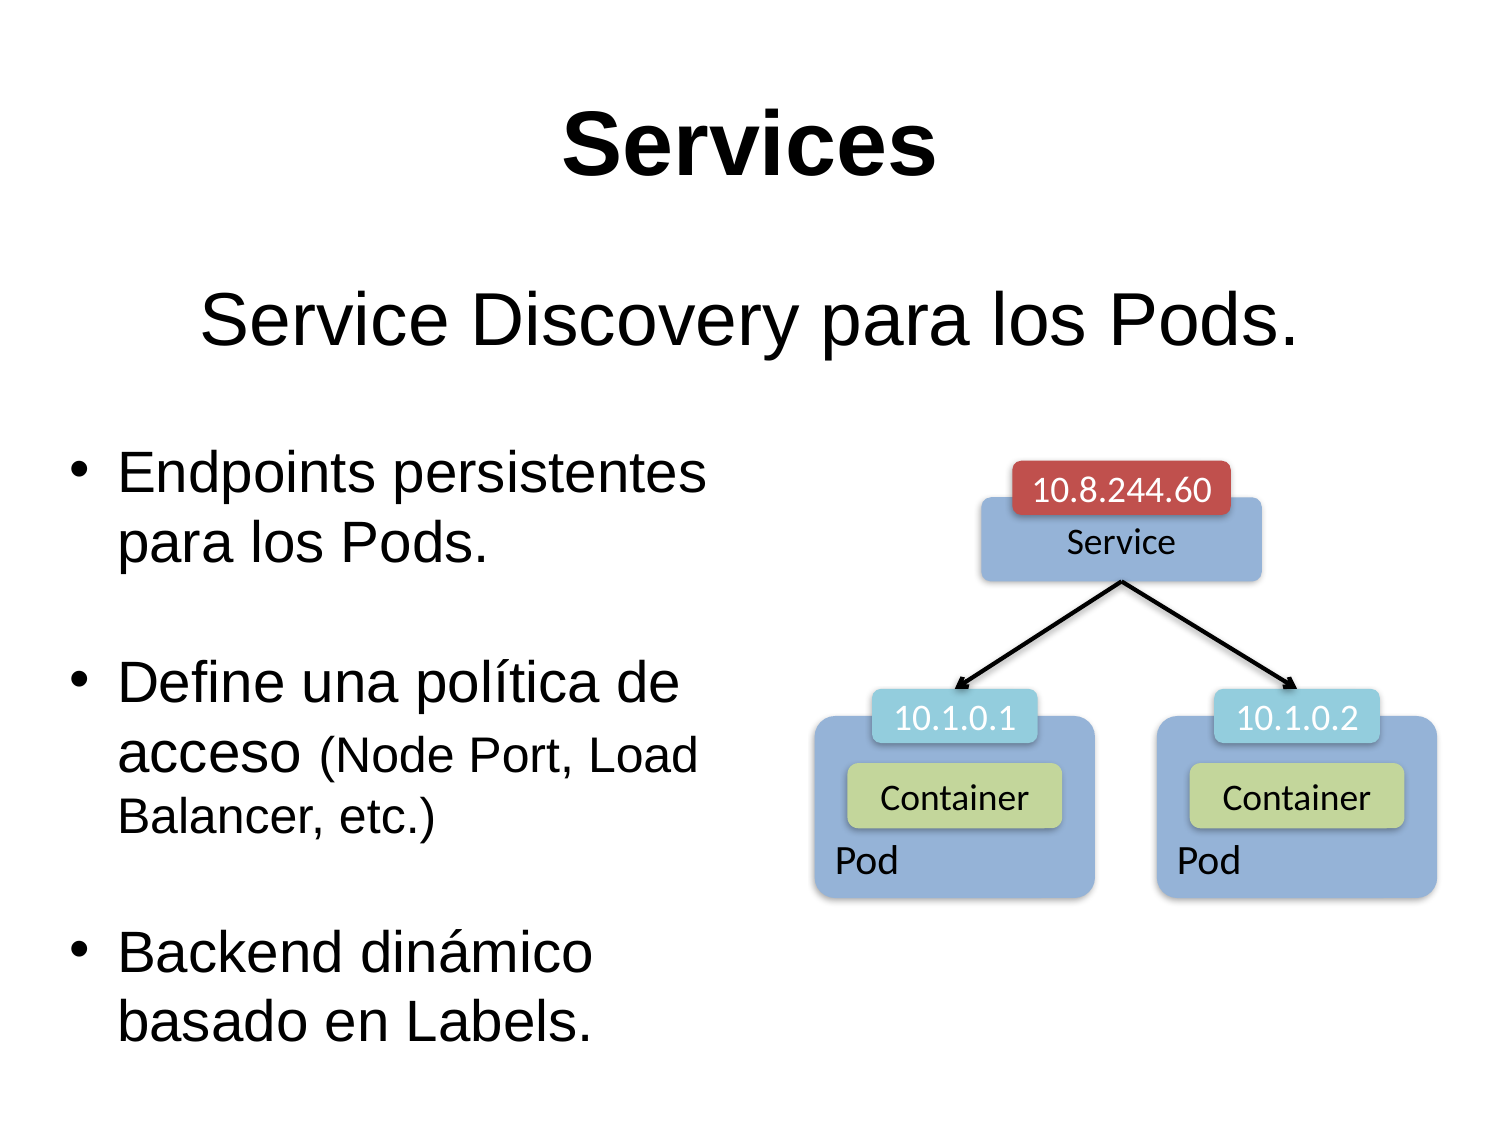

# Services
Service Discovery para los Pods.
Endpoints persistentes para los Pods.

Define una política de acceso (Node Port, Load Balancer, etc.)

Backend dinámico basado en Labels.
10.8.244.60
Service
10.1.0.1
10.1.0.2

Container
Container
Pod
Pod